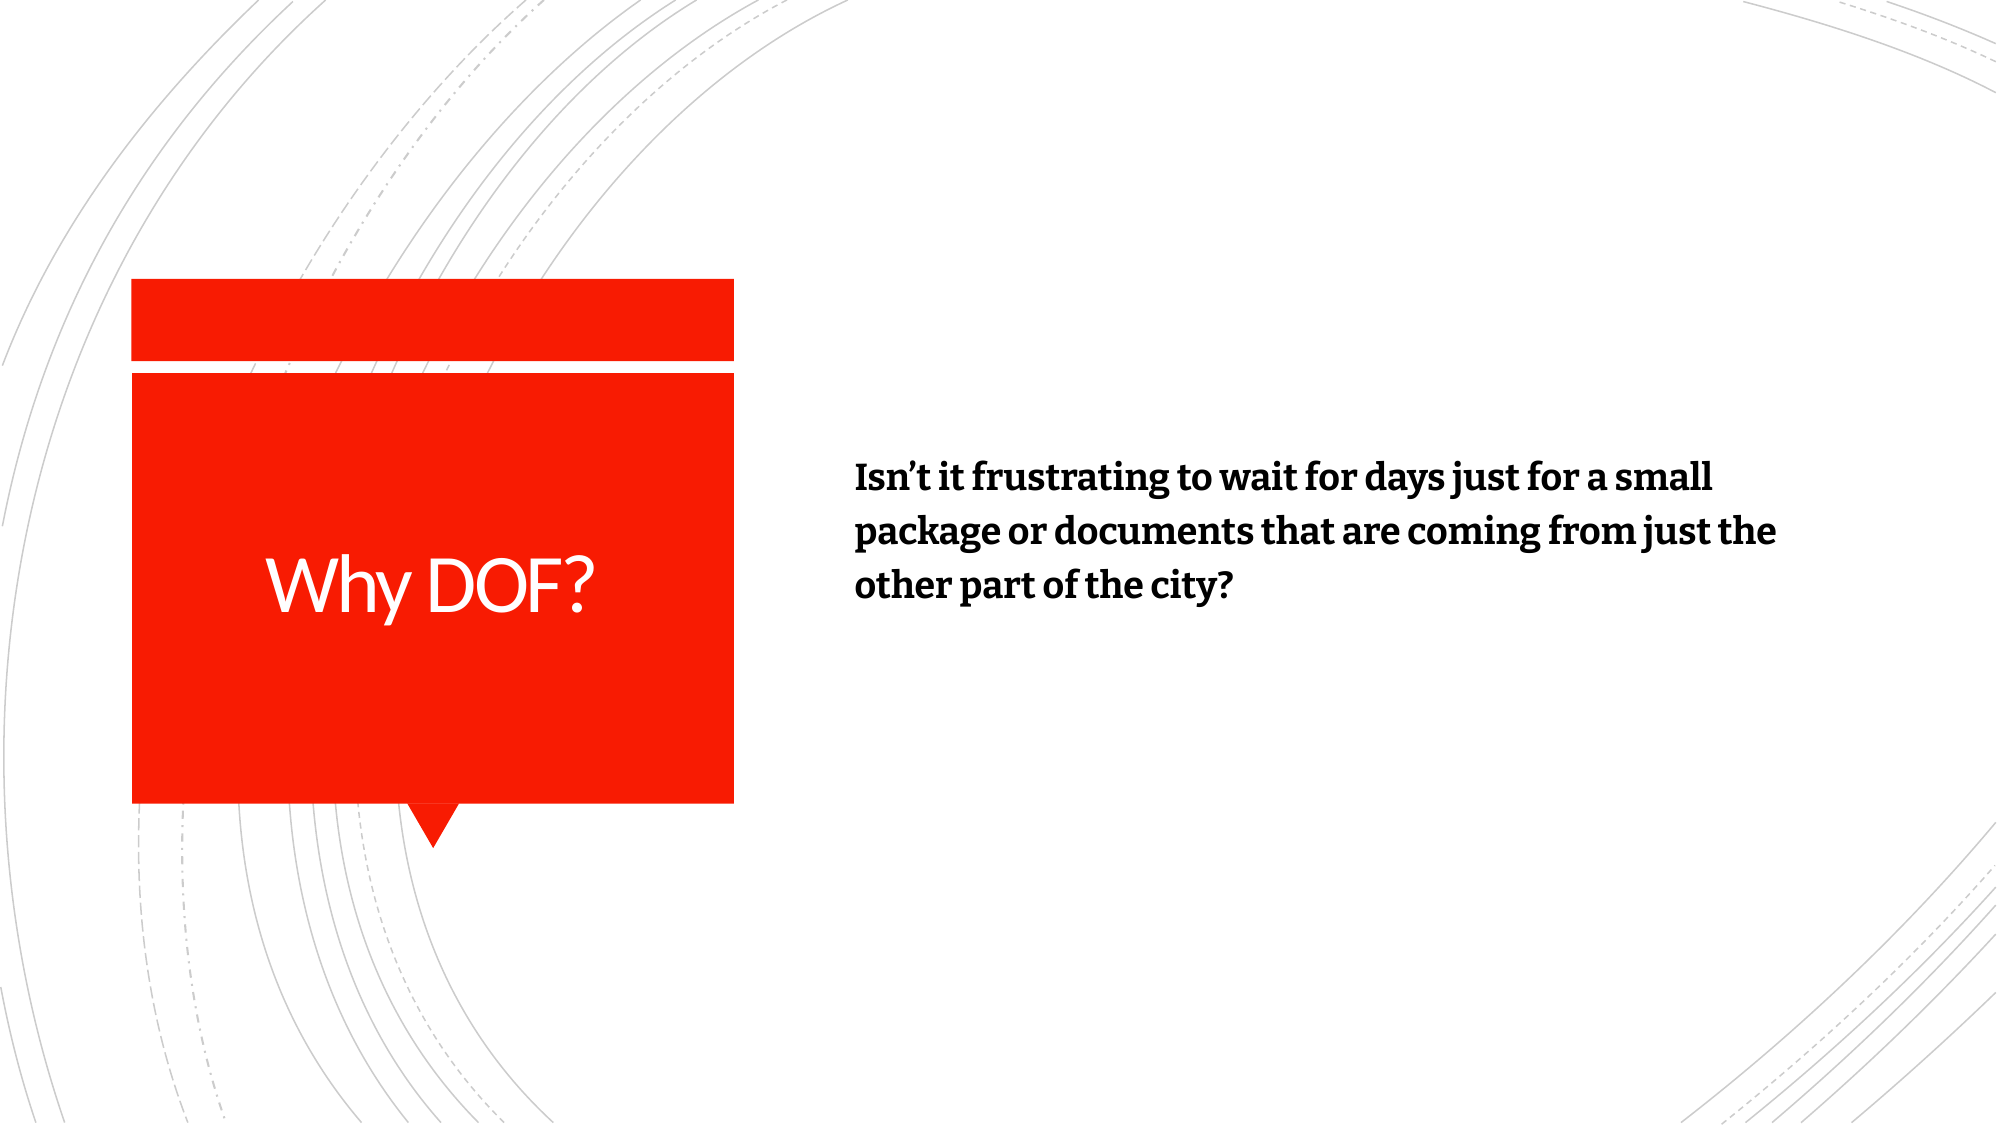

Isn’t it frustrating to wait for days just for a small package or documents that are coming from just the other part of the city?

# Why DOF?